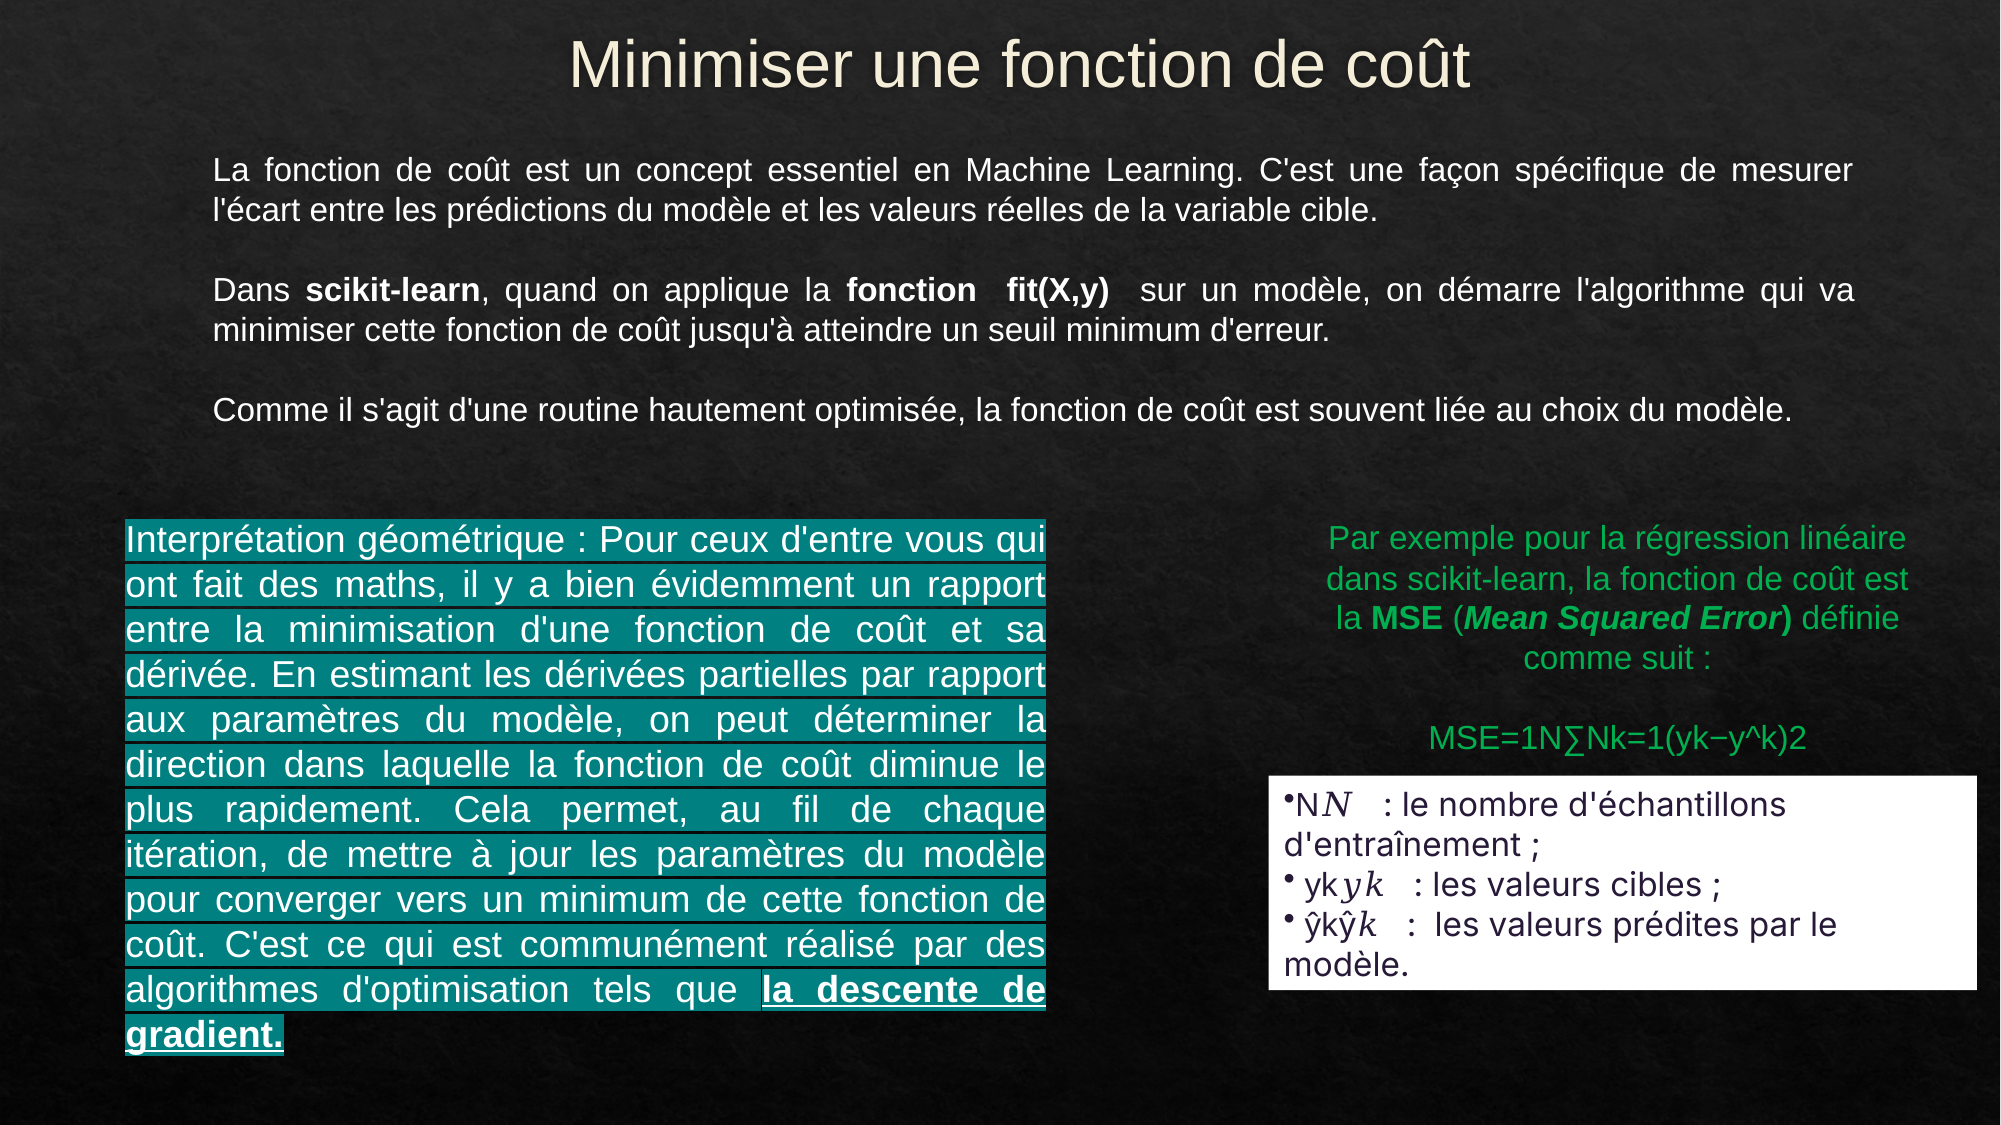

# Minimiser une fonction de coût
La fonction de coût est un concept essentiel en Machine Learning. C'est une façon spécifique de mesurer l'écart entre les prédictions du modèle et les valeurs réelles de la variable cible.

Dans scikit-learn, quand on applique la fonction  fit(X,y)  sur un modèle, on démarre l'algorithme qui va minimiser cette fonction de coût jusqu'à atteindre un seuil minimum d'erreur.

Comme il s'agit d'une routine hautement optimisée, la fonction de coût est souvent liée au choix du modèle.
Par exemple pour la régression linéaire dans scikit-learn, la fonction de coût est la MSE (Mean Squared Error) définie comme suit :

MSE=1N∑Nk=1(yk−y^k)2
Interprétation géométrique : Pour ceux d'entre vous qui ont fait des maths, il y a bien évidemment un rapport entre la minimisation d'une fonction de coût et sa dérivée. En estimant les dérivées partielles par rapport aux paramètres du modèle, on peut déterminer la direction dans laquelle la fonction de coût diminue le plus rapidement. Cela permet, au fil de chaque itération, de mettre à jour les paramètres du modèle pour converger vers un minimum de cette fonction de coût. C'est ce qui est communément réalisé par des algorithmes d'optimisation tels que la descente de gradient.
N𝑁   : le nombre d'échantillons d'entraînement ;
 yk𝑦𝑘   : les valeurs cibles ;
 ŷkŷ𝑘   :  les valeurs prédites par le modèle.